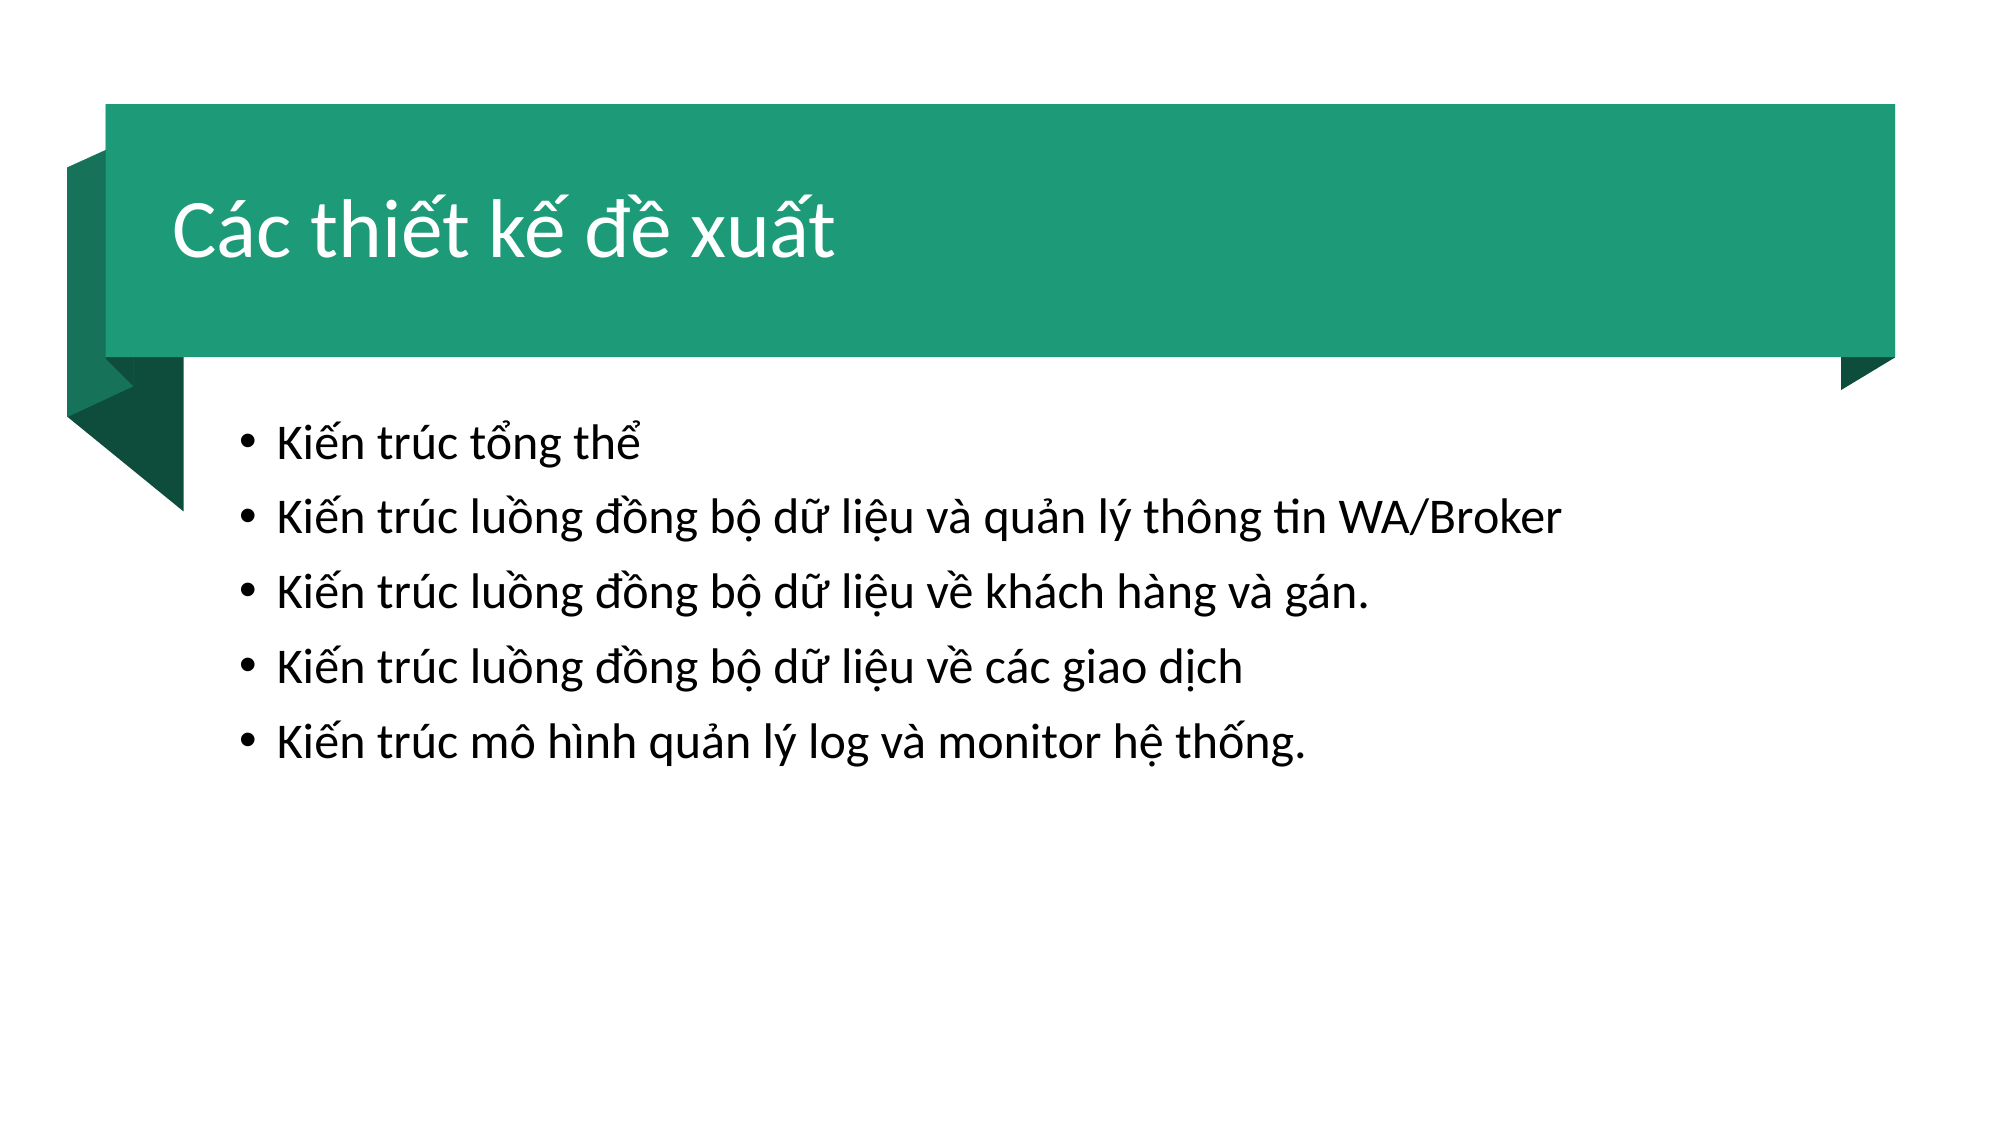

# Các thiết kế đề xuất

Kiến trúc tổng thể
Kiến trúc luồng đồng bộ dữ liệu và quản lý thông tin WA/Broker
Kiến trúc luồng đồng bộ dữ liệu về khách hàng và gán.
Kiến trúc luồng đồng bộ dữ liệu về các giao dịch
Kiến trúc mô hình quản lý log và monitor hệ thống.